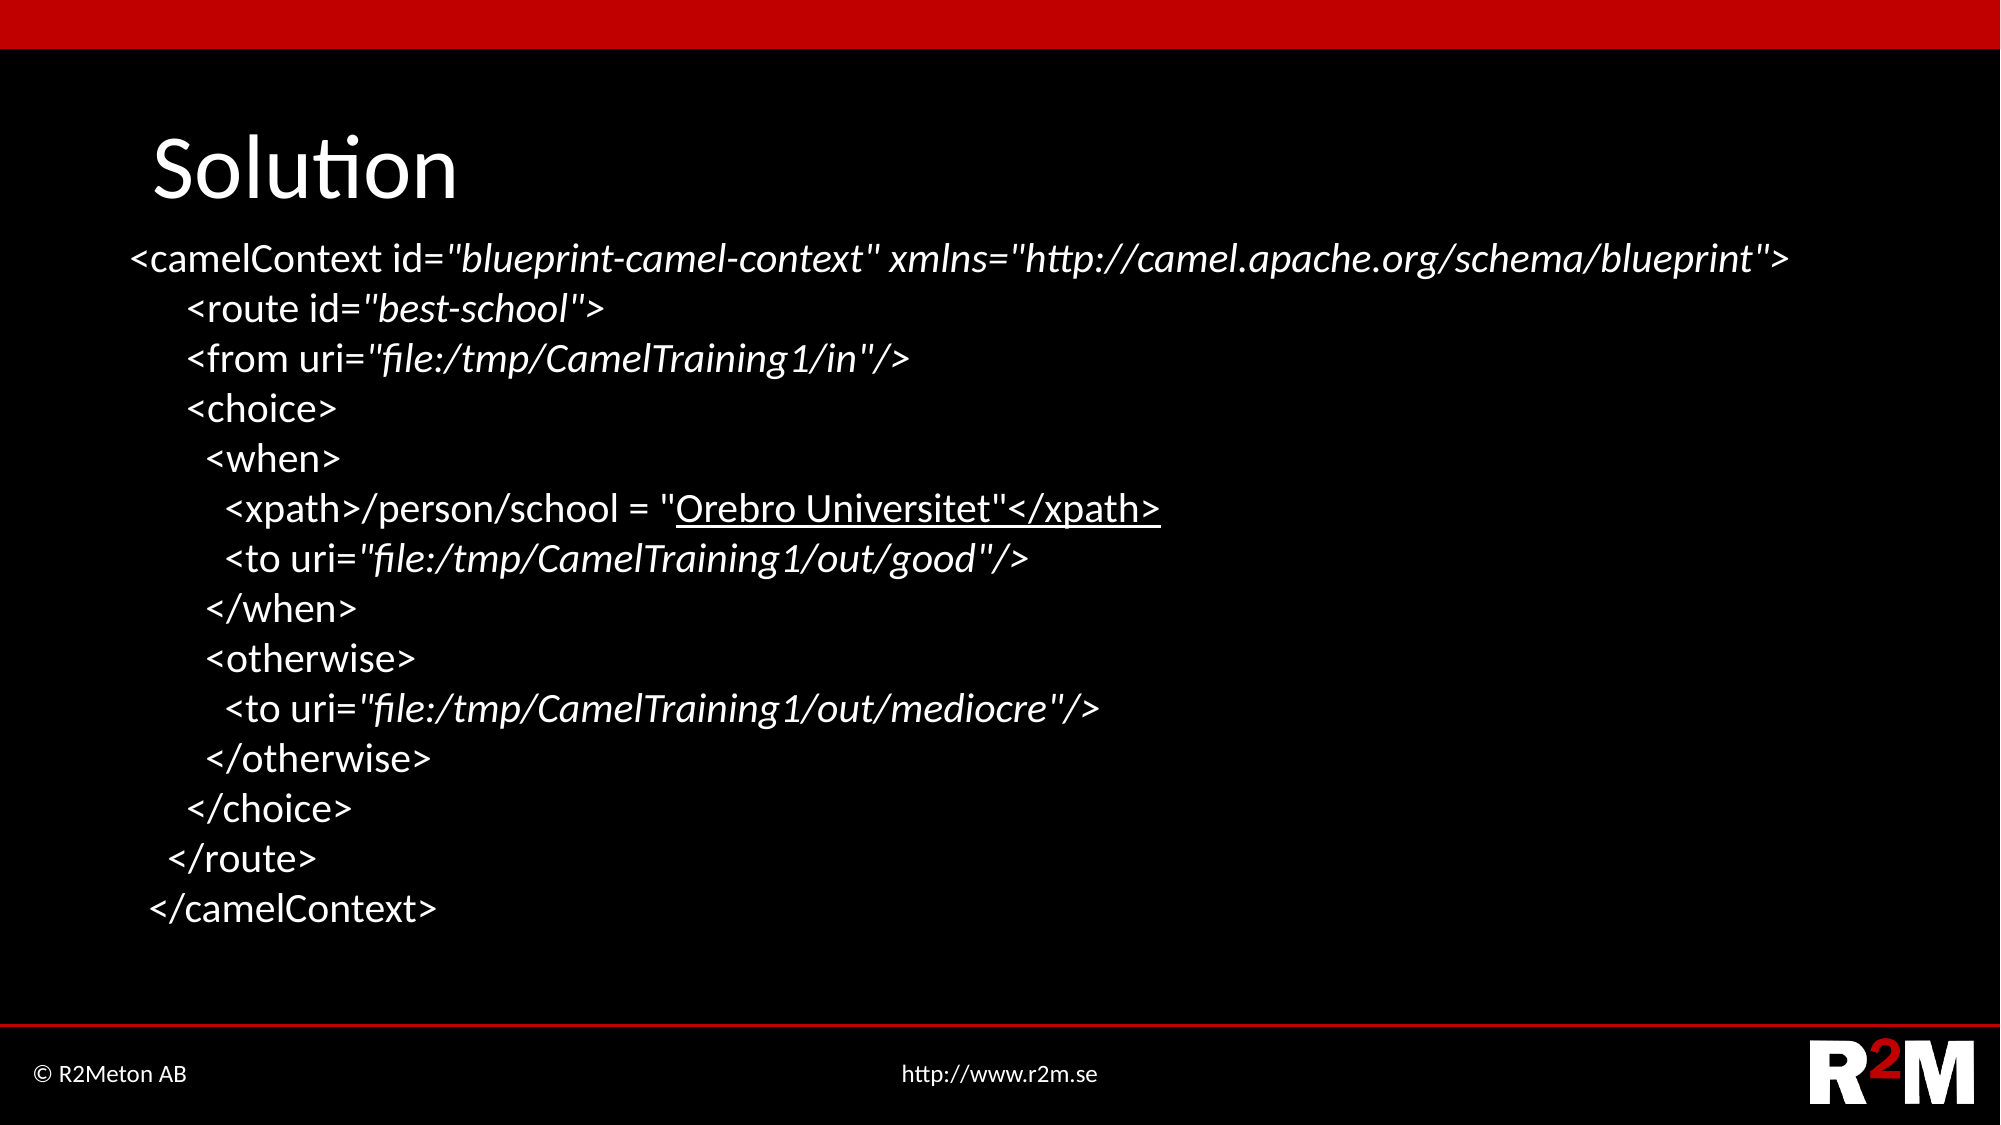

# Solution
<camelContext id="blueprint-camel-context" xmlns="http://camel.apache.org/schema/blueprint">
      <route id="best-school">
      <from uri="file:/tmp/CamelTraining1/in"/>
      <choice>
        <when>
          <xpath>/person/school = "Orebro Universitet"</xpath>
          <to uri="file:/tmp/CamelTraining1/out/good"/>
        </when>
        <otherwise>
          <to uri="file:/tmp/CamelTraining1/out/mediocre"/>
        </otherwise>
      </choice>
    </route>
  </camelContext>
© R2Meton AB
http://www.r2m.se